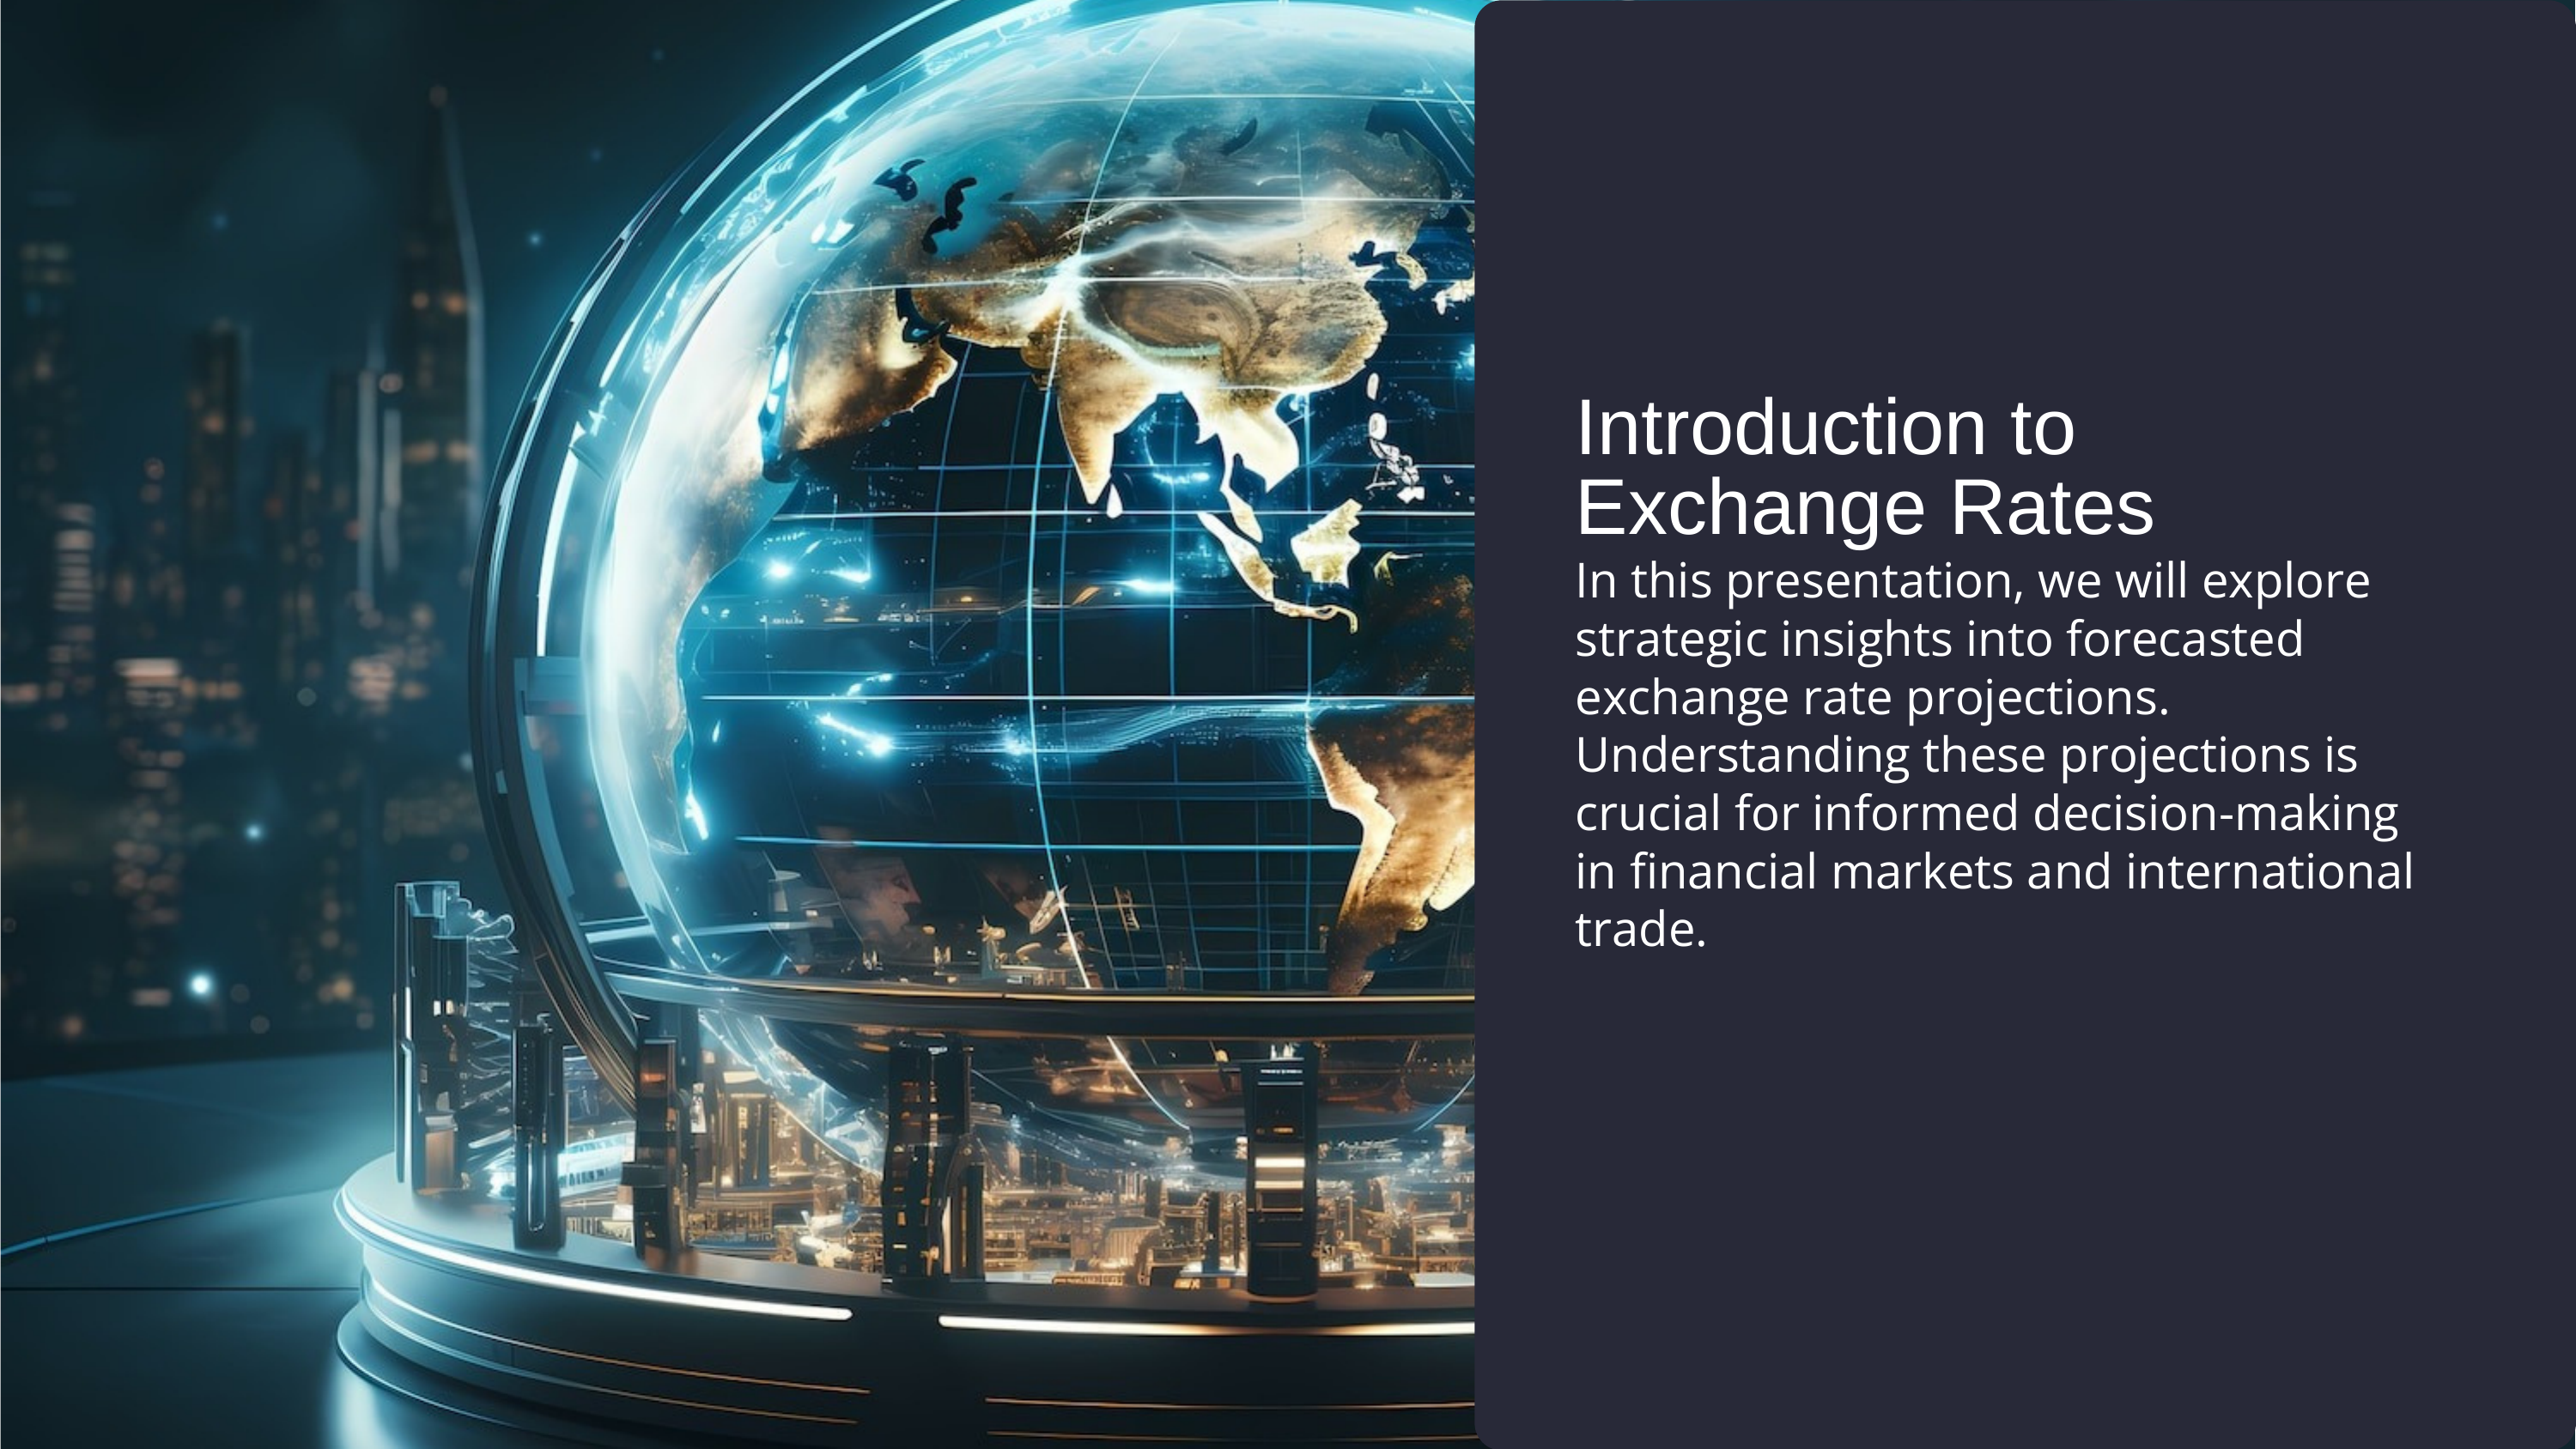

Introduction to Exchange Rates
In this presentation, we will explore strategic insights into forecasted exchange rate projections. Understanding these projections is crucial for informed decision-making in ﬁnancial markets and international trade.